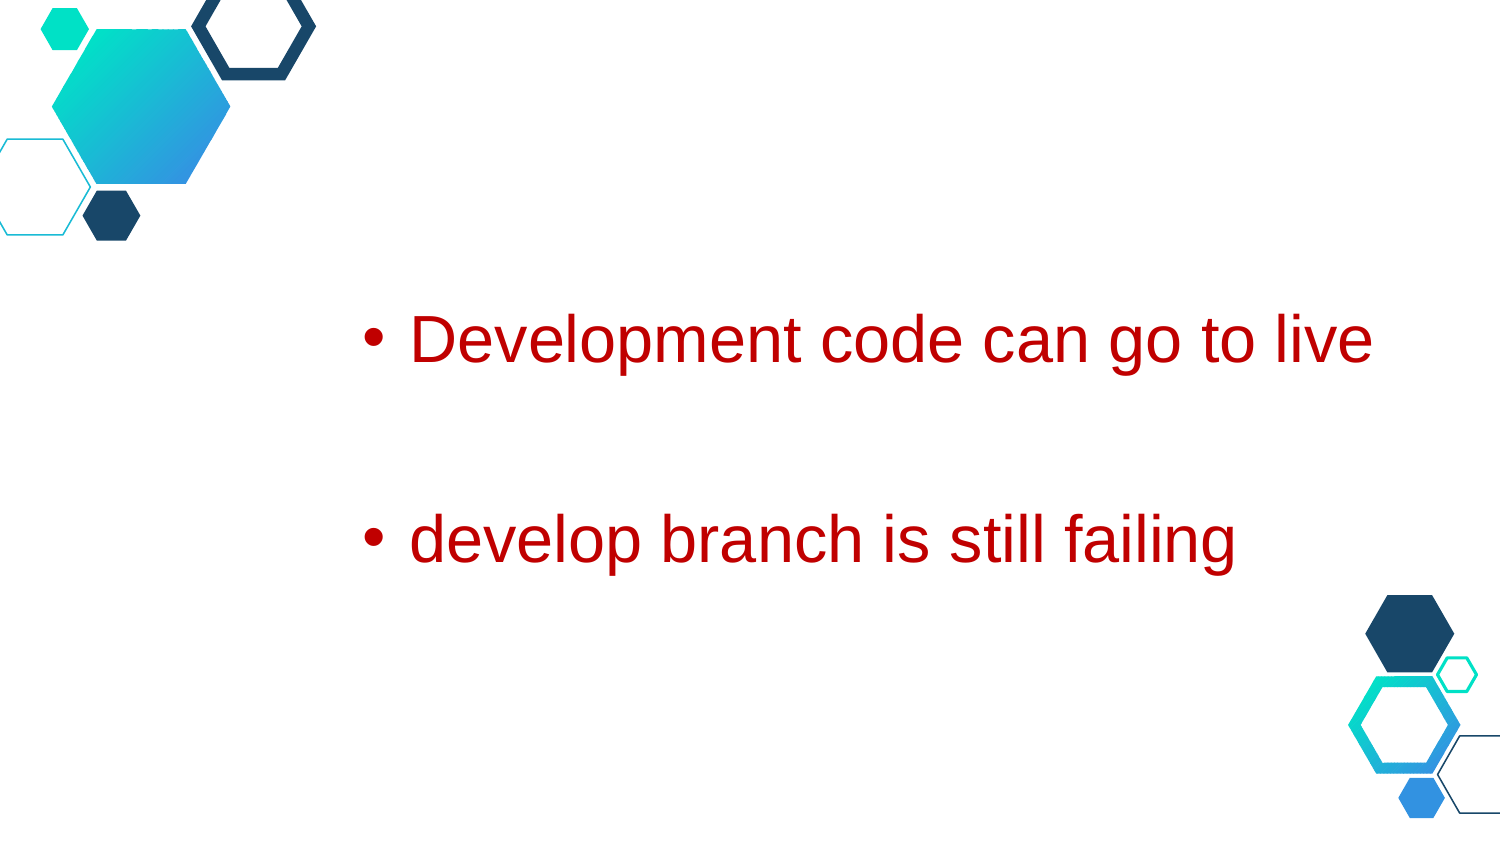

Development code can go to live
develop branch is still failing